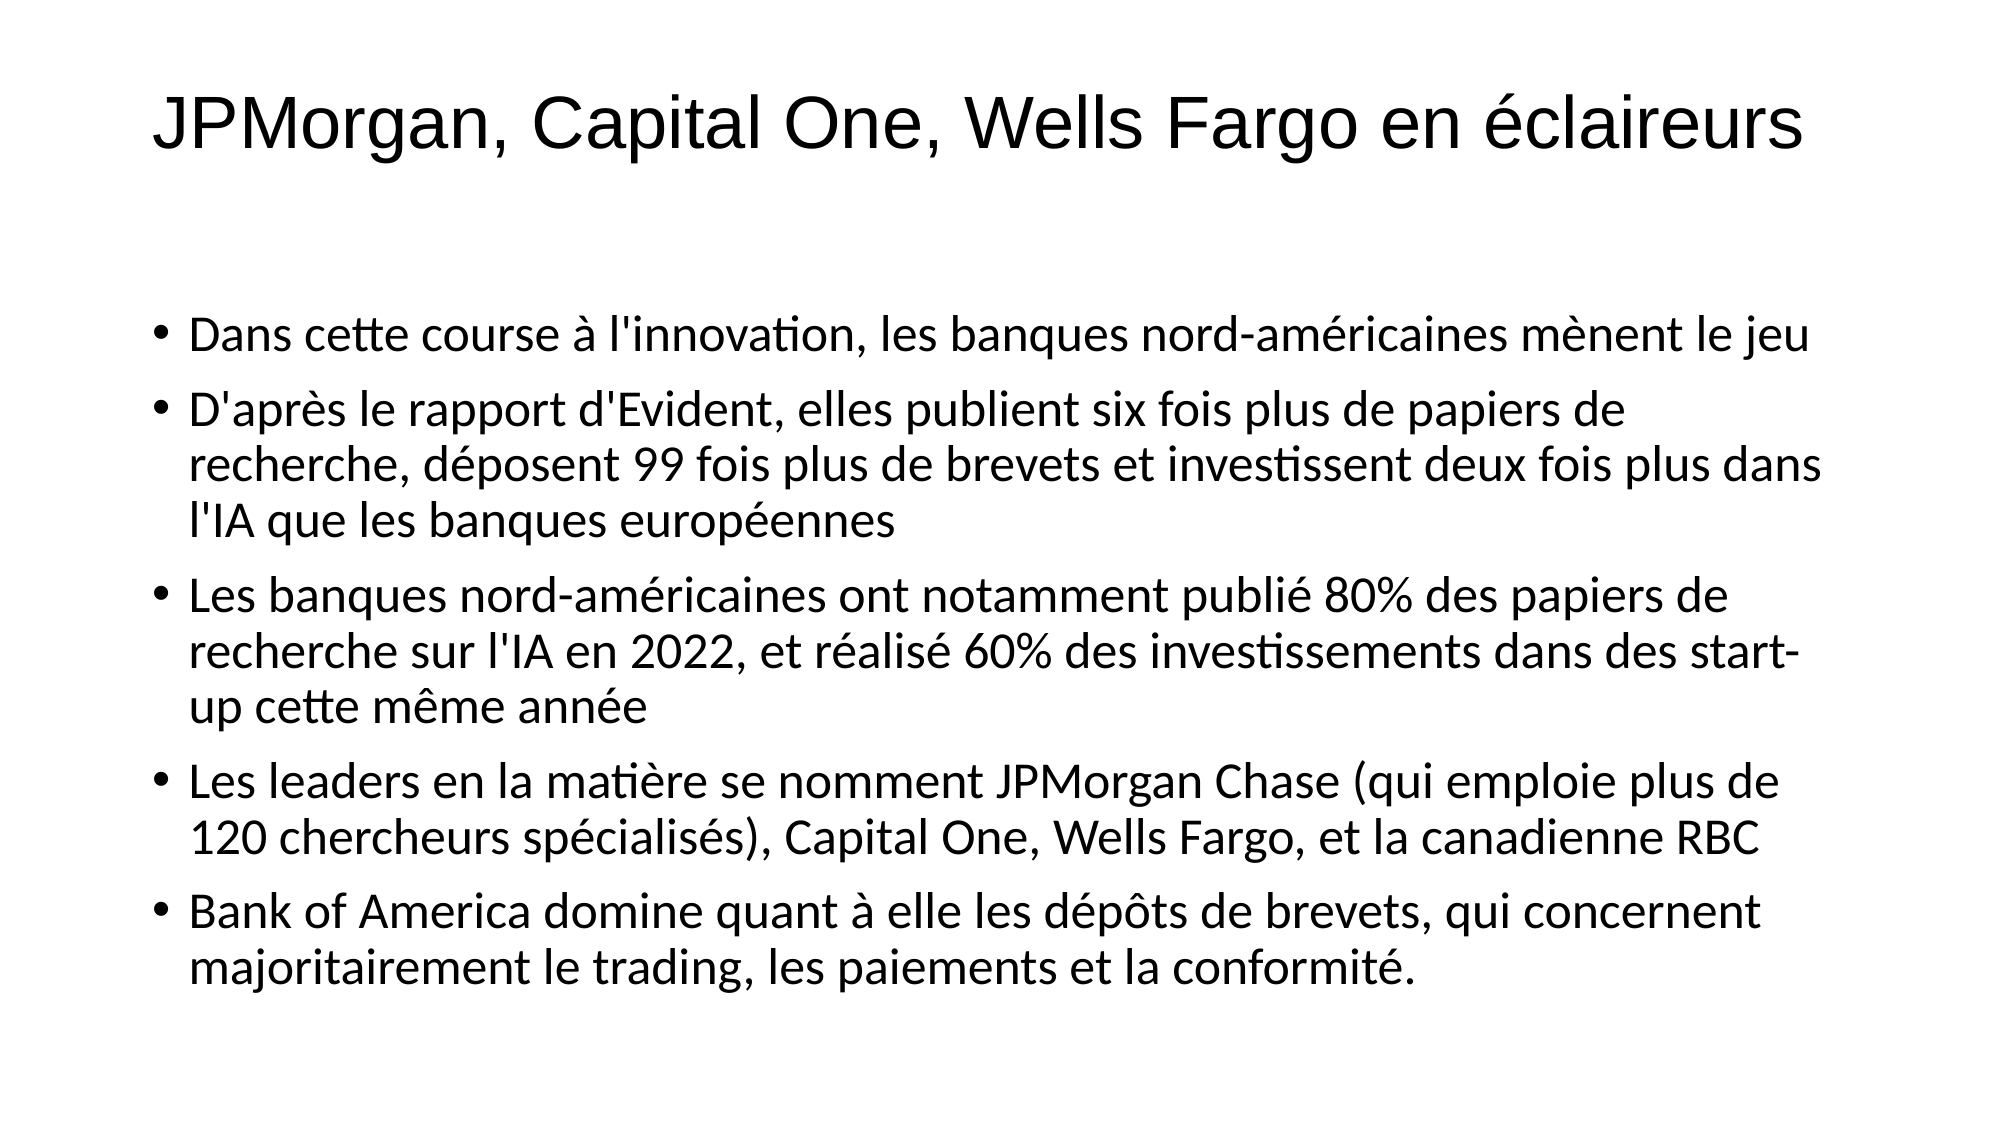

# JPMorgan, Capital One, Wells Fargo en éclaireurs
Dans cette course à l'innovation, les banques nord-américaines mènent le jeu
D'après le rapport d'Evident, elles publient six fois plus de papiers de recherche, déposent 99 fois plus de brevets et investissent deux fois plus dans l'IA que les banques européennes
Les banques nord-américaines ont notamment publié 80% des papiers de recherche sur l'IA en 2022, et réalisé 60% des investissements dans des start-up cette même année
Les leaders en la matière se nomment JPMorgan Chase (qui emploie plus de 120 chercheurs spécialisés), Capital One, Wells Fargo, et la canadienne RBC
Bank of America domine quant à elle les dépôts de brevets, qui concernent majoritairement le trading, les paiements et la conformité.